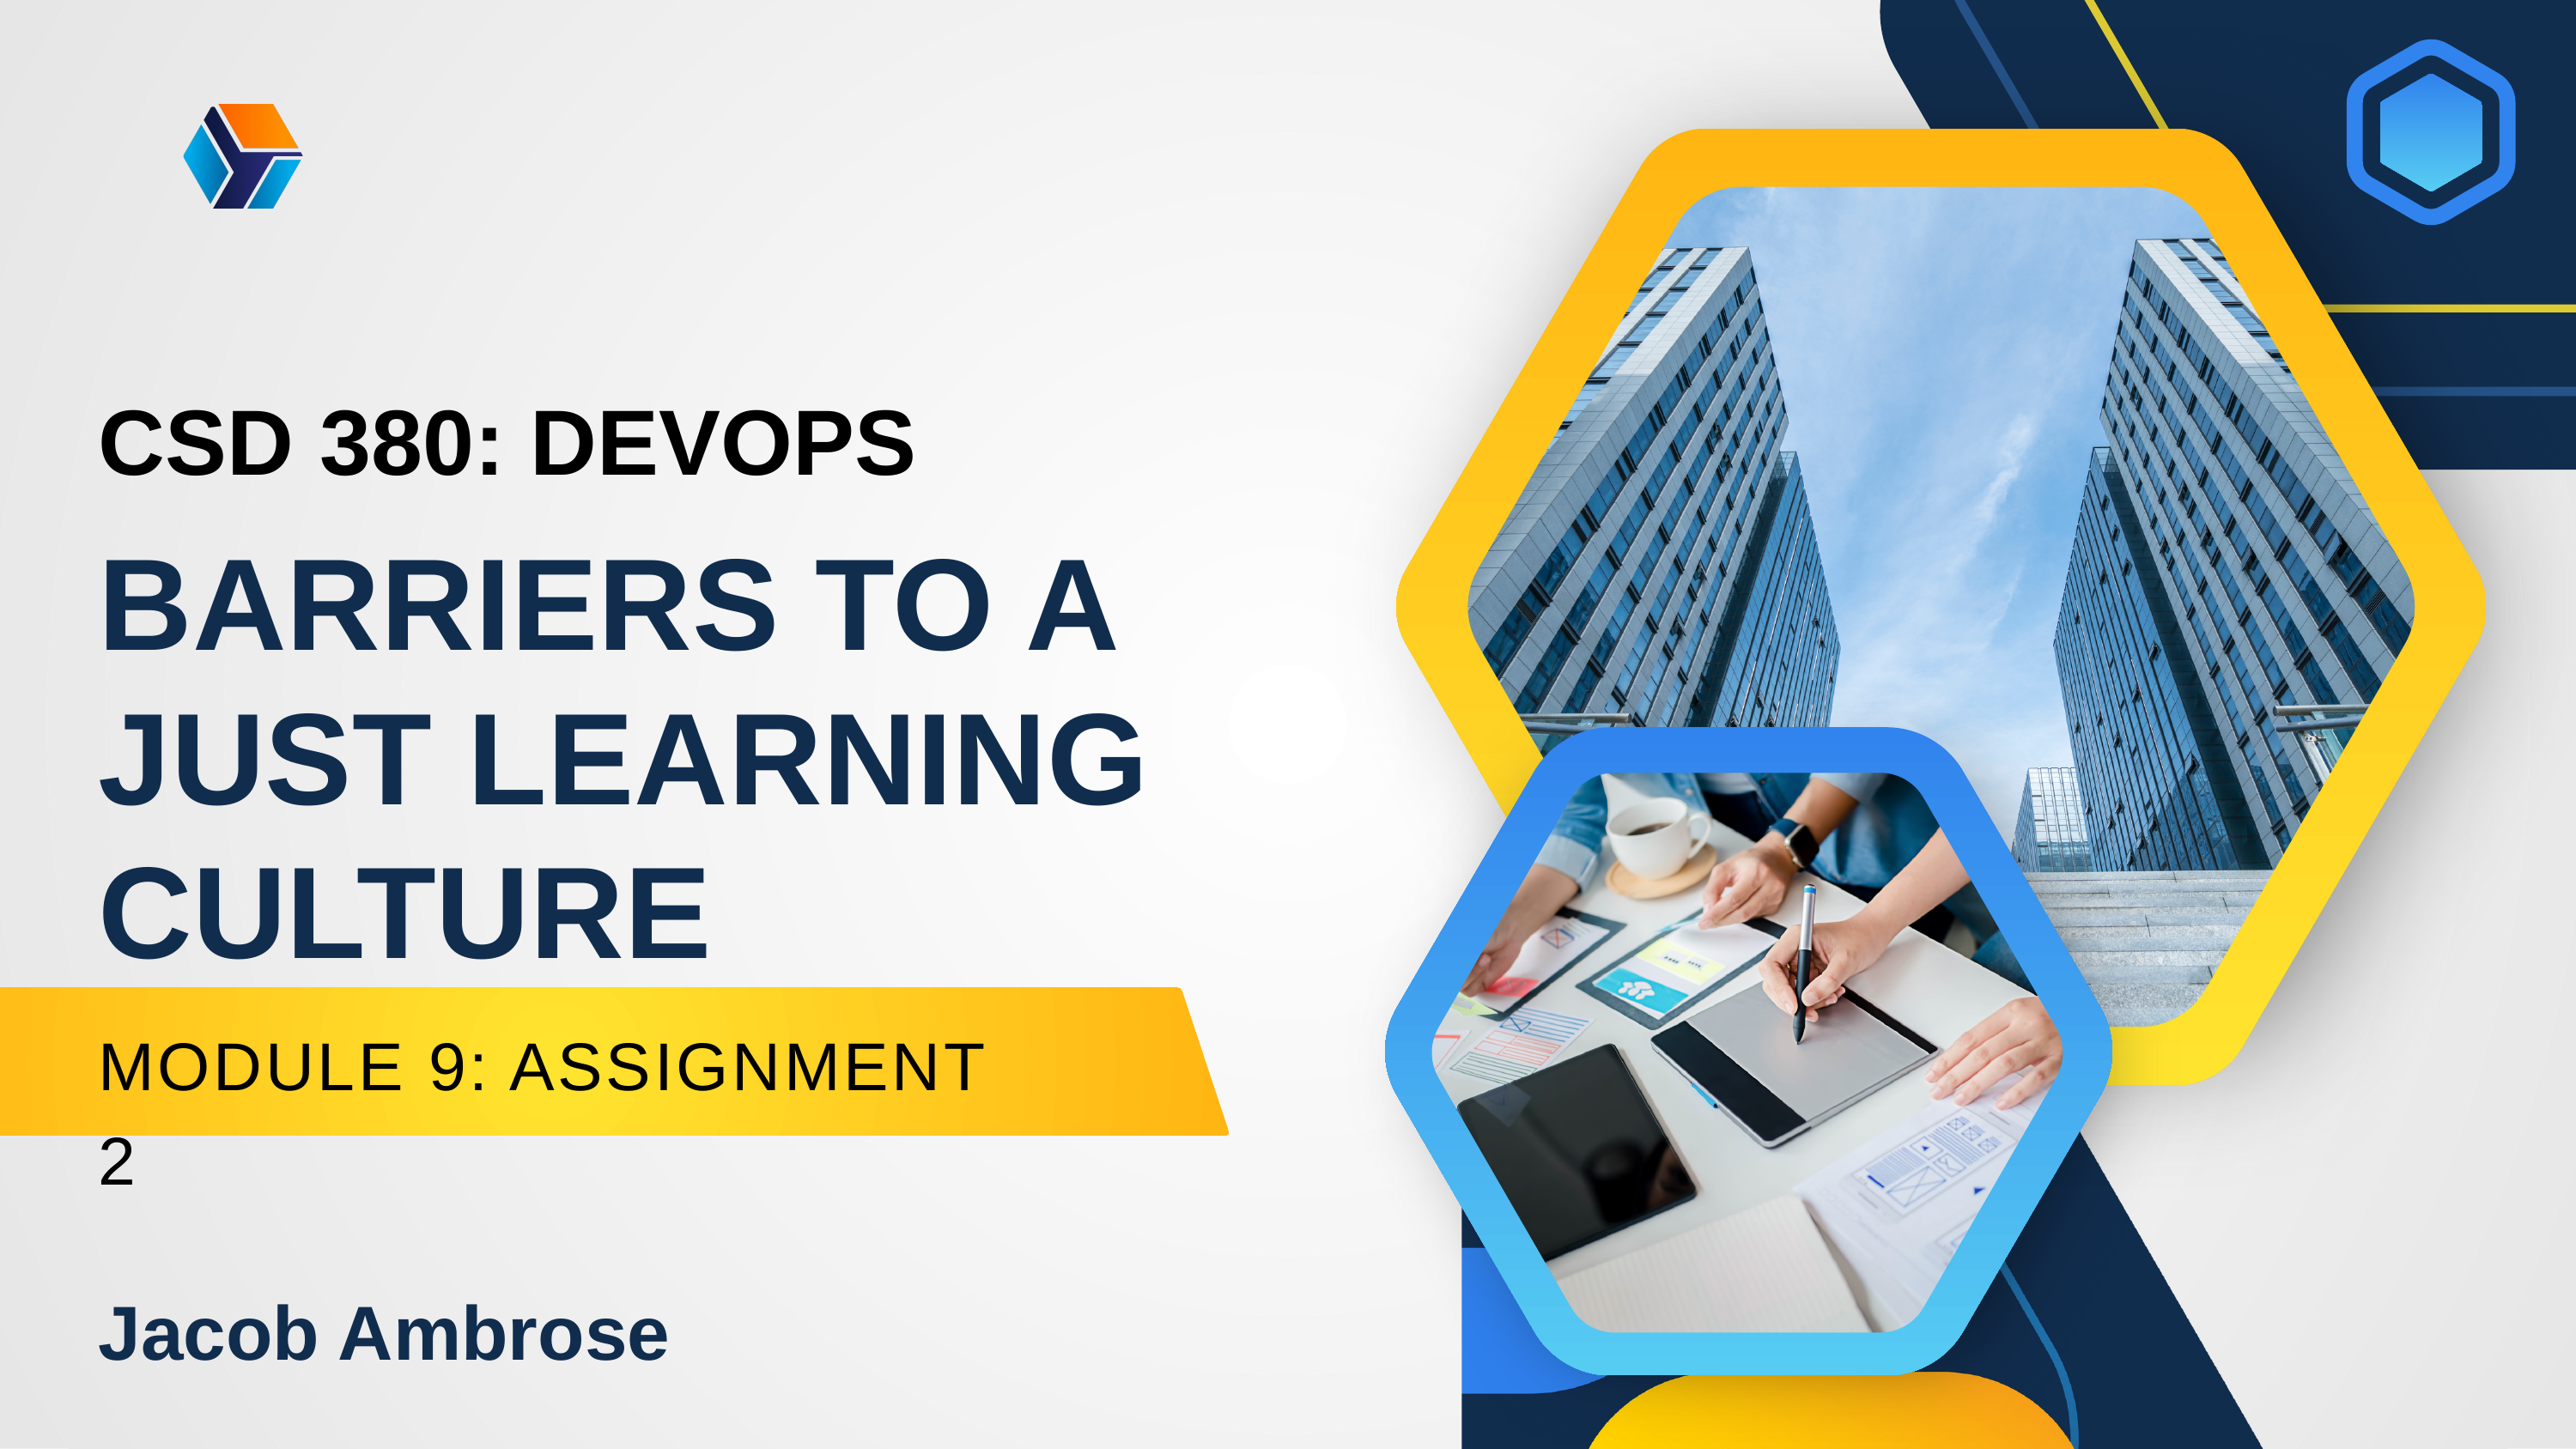

CSD 380: DEVOPS
BARRIERS TO A JUST LEARNING CULTURE

MODULE 9: ASSIGNMENT 2
Jacob Ambrose